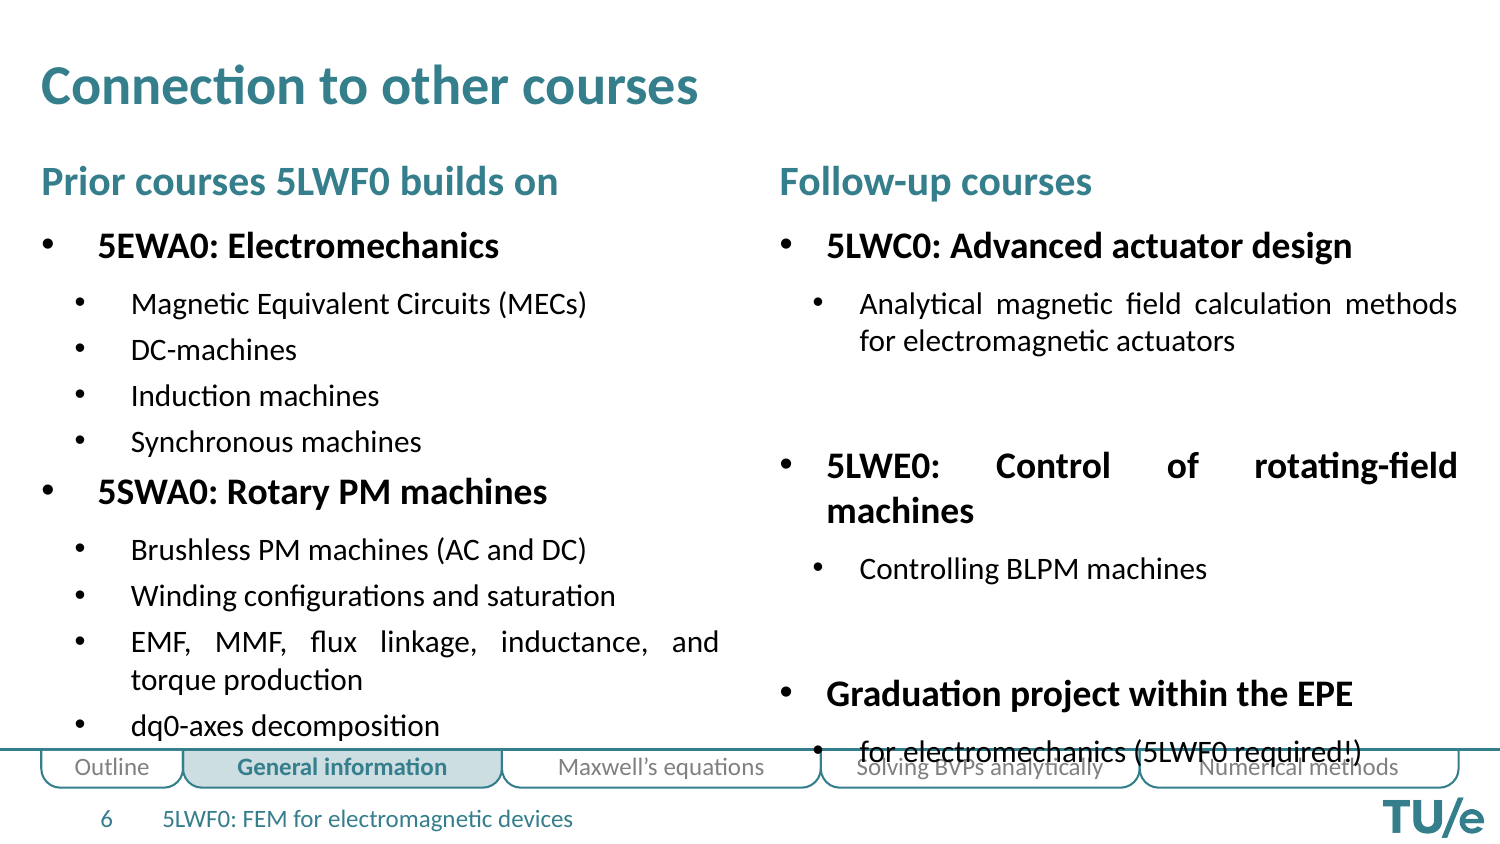

# Connection to other courses
Prior courses 5LWF0 builds on
5EWA0: Electromechanics
Magnetic Equivalent Circuits (MECs)
DC-machines
Induction machines
Synchronous machines
5SWA0: Rotary PM machines
Brushless PM machines (AC and DC)
Winding configurations and saturation
EMF, MMF, flux linkage, inductance, and torque production
dq0-axes decomposition

Follow-up courses
5LWC0: Advanced actuator design
Analytical magnetic field calculation methods for electromagnetic actuators

5LWE0: Control of rotating-field machines
Controlling BLPM machines

Graduation project within the EPE
for electromechanics (5LWF0 required!)

5LWF0: FEM for electromagnetic devices
6